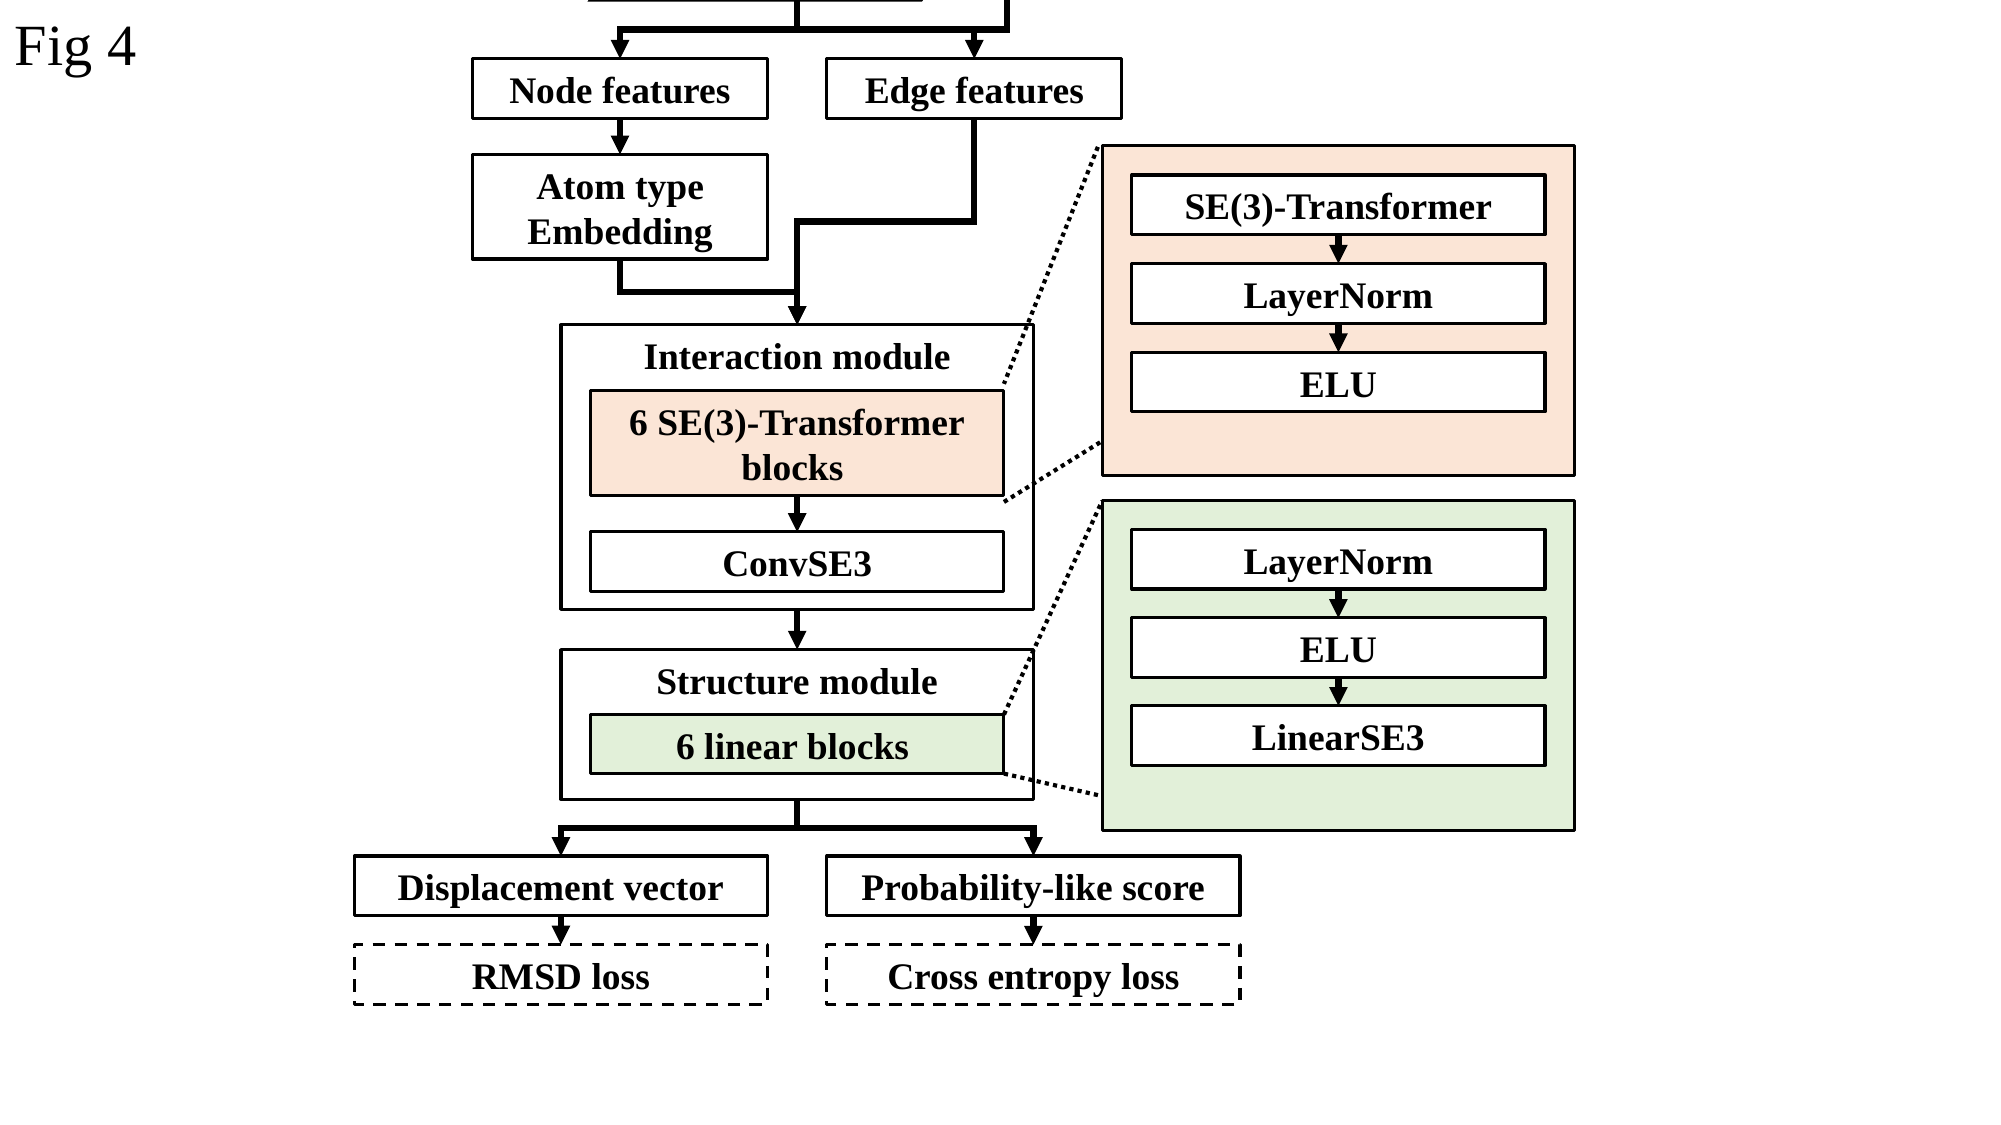

Fig 4
Input structure
Node features
Edge features

SE(3)-Transformer
LayerNorm
ELU
Atom type Embedding
Interaction module

6 SE(3)-Transformer
blocks

LayerNorm
ConvSE3
ELU
Structure module

LinearSE3
6 linear blocks
Displacement vector
Probability-like score
RMSD loss
Cross entropy loss